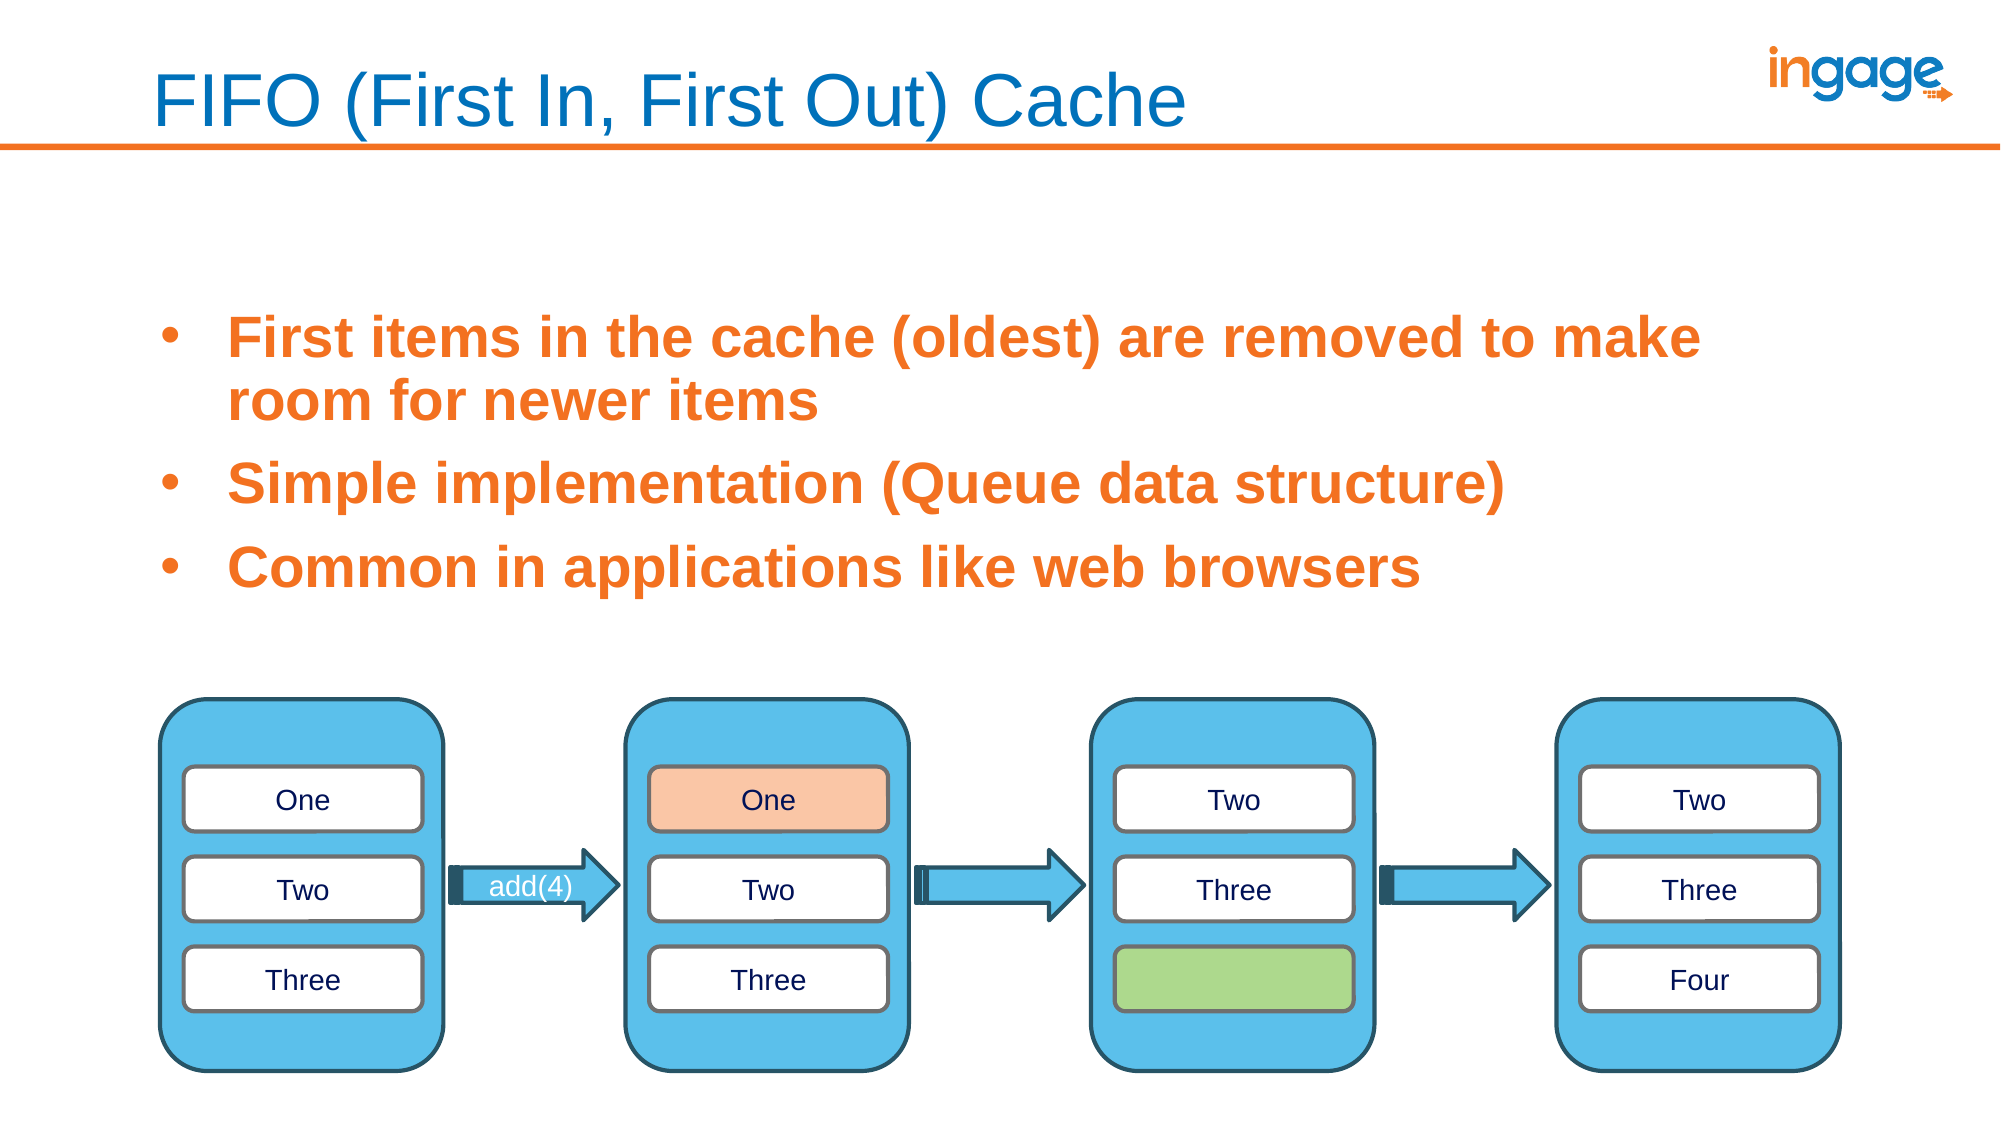

# FIFO (First In, First Out) Cache
First items in the cache (oldest) are removed to make room for newer items
Simple implementation (Queue data structure)
Common in applications like web browsers

One
Two
Three

One
Two
Three

Two
Three

Two
Three
Four
add(4)